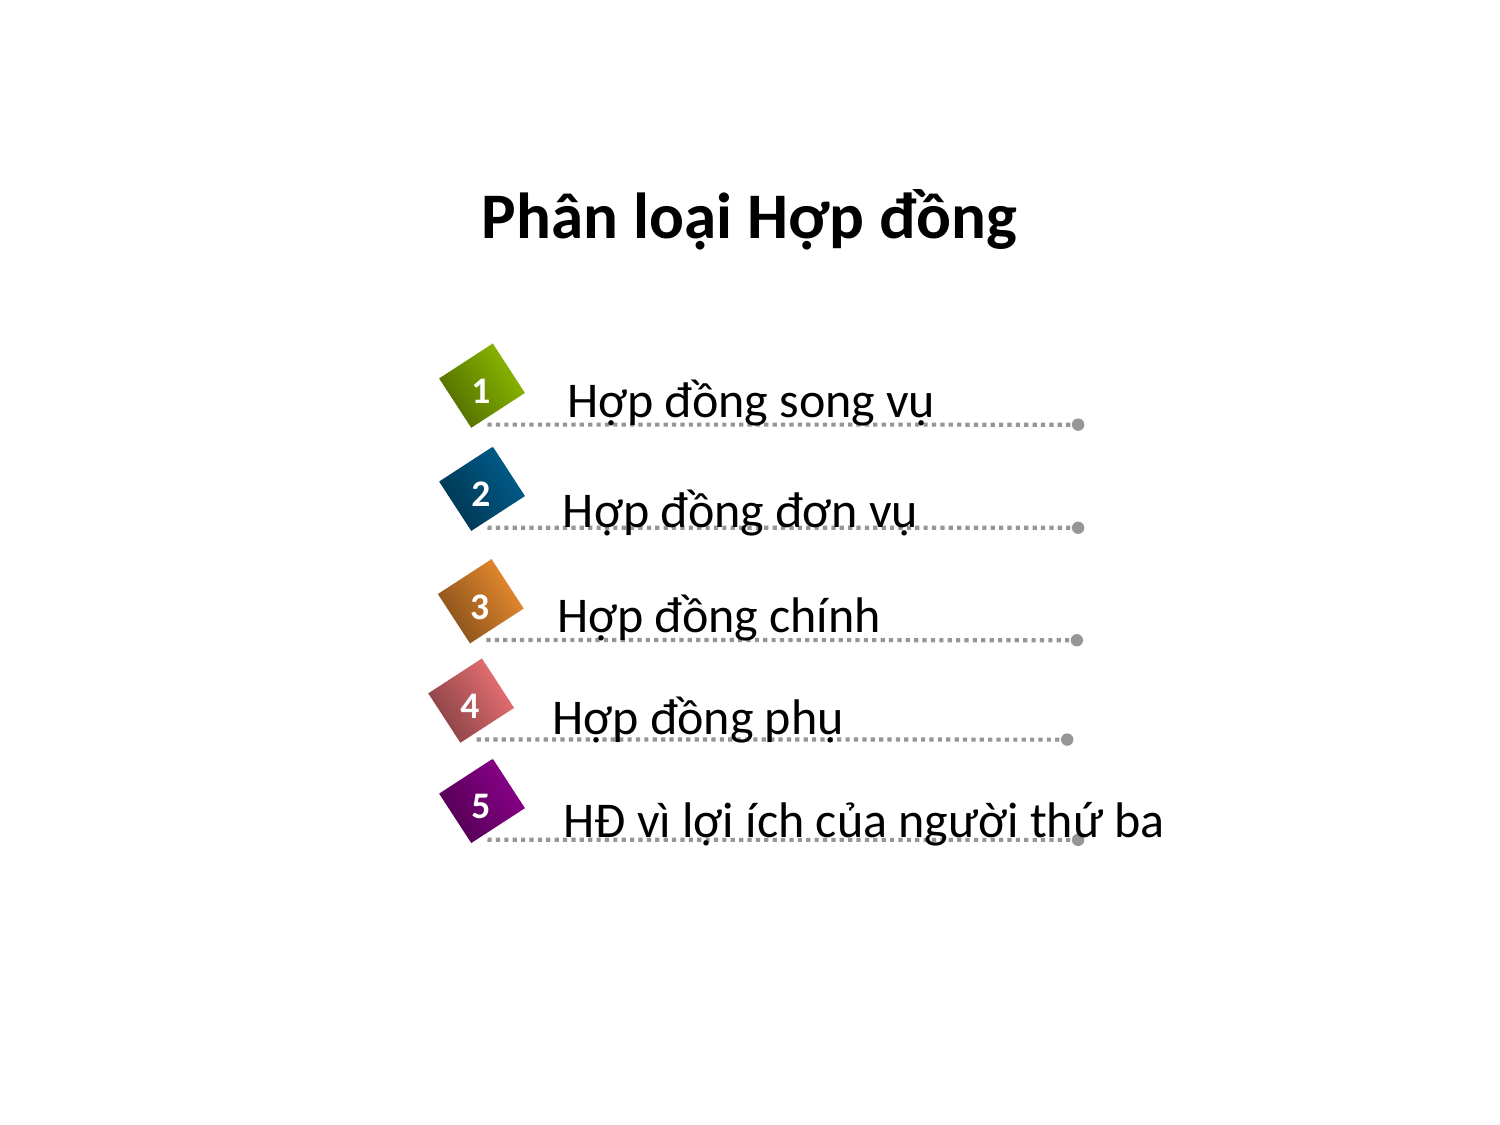

# Phân loại Hợp đồng

1
Hợp đồng song vụ

2
Hợp đồng đơn vụ

3
Hợp đồng chính

4
Hợp đồng phụ

5
HĐ vì lợi ích của người thứ ba